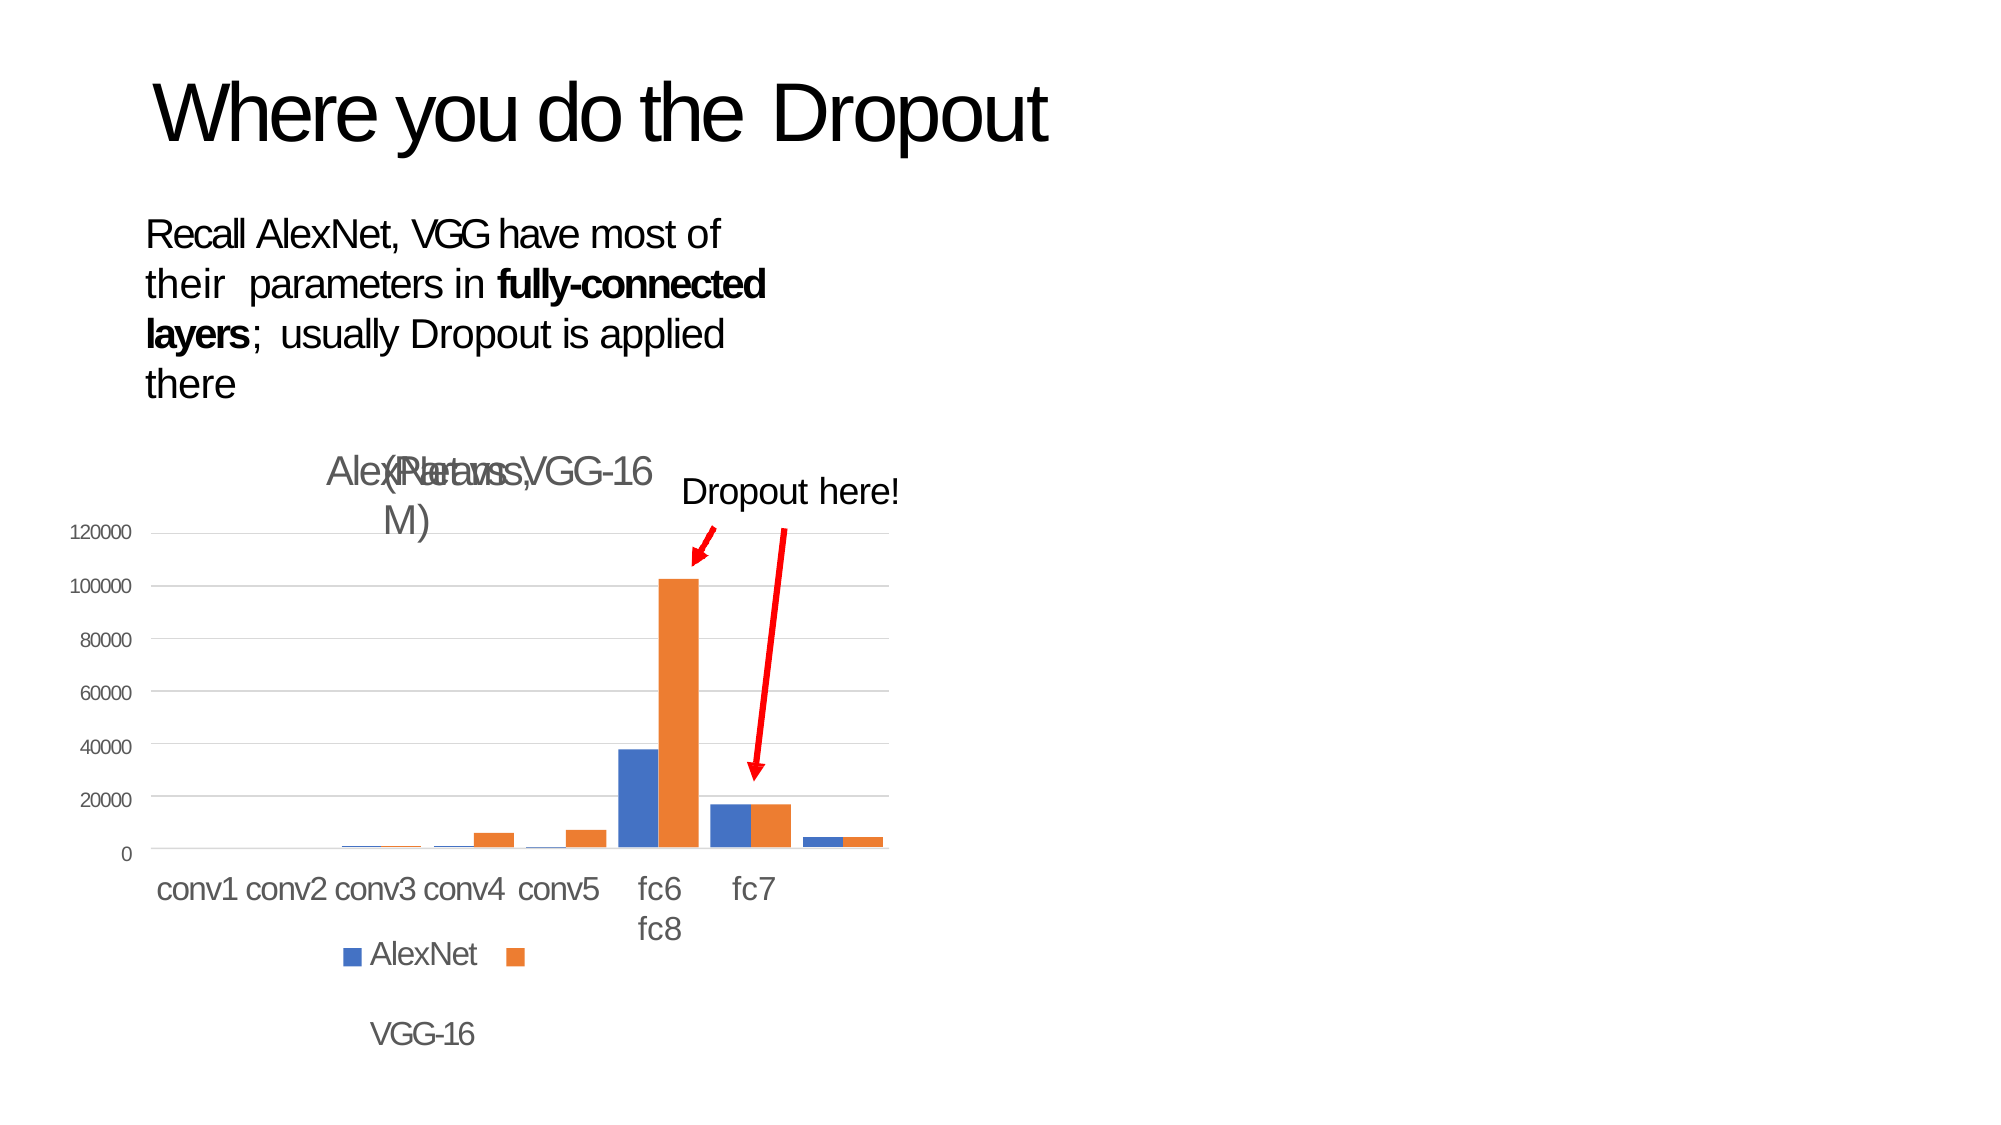

# Where you do the Dropout
Recall AlexNet, VGG have most of their  parameters in fully-connected layers;  usually Dropout is applied there
AlexNet vs VGG-16
(Params, M)
Dropout here!
120000

100000

80000

60000

40000

20000

0

conv1 conv2 conv3 conv4 conv5
AlexNet	VGG-16
fc6	fc7	fc8